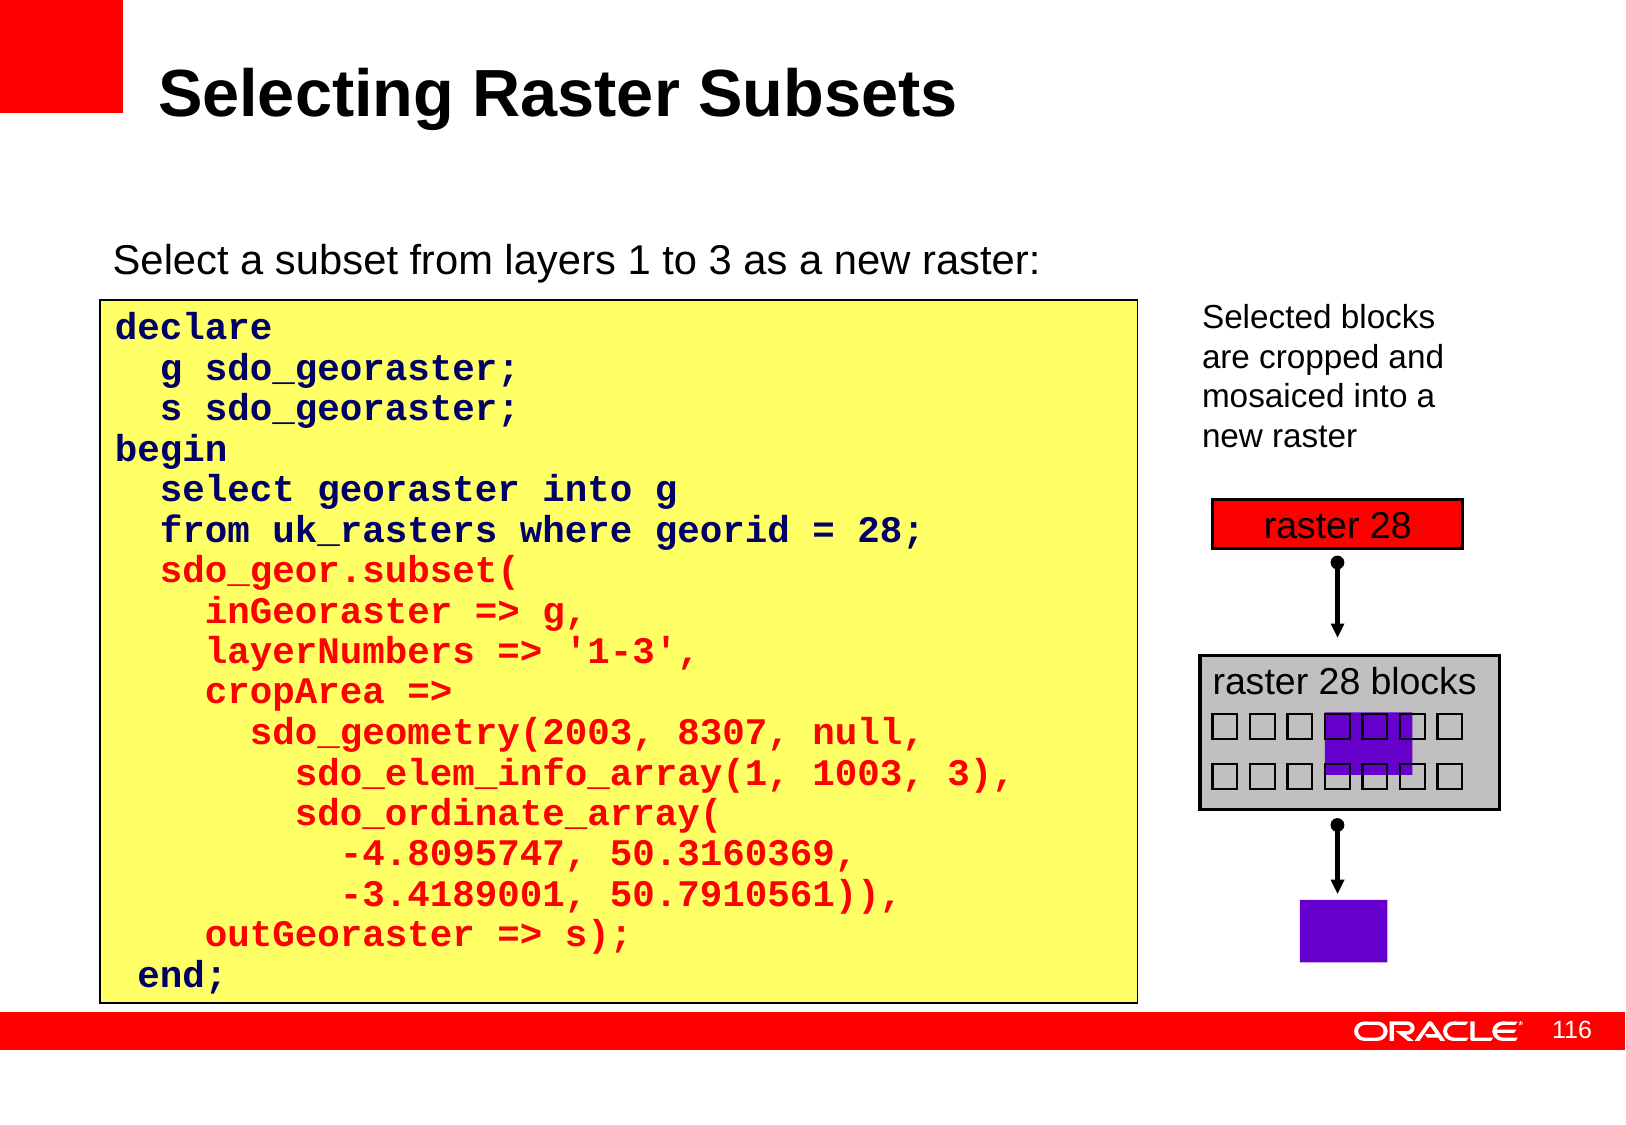

# Selecting Raster Subsets
Select a subset from layers 1 to 3 as a new raster:
Selected blocks are cropped and mosaiced into a new raster
declare
  g sdo_georaster;
  s sdo_georaster;
begin
  select georaster into g
  from uk_rasters where georid = 28;
  sdo_geor.subset(
    inGeoraster => g,
    layerNumbers => '1-3',
    cropArea =>
      sdo_geometry(2003, 8307, null,
        sdo_elem_info_array(1, 1003, 3),
        sdo_ordinate_array(
          -4.8095747, 50.3160369,
          -3.4189001, 50.7910561)),
    outGeoraster => s);
 end;
raster 28

 raster 28 blocks